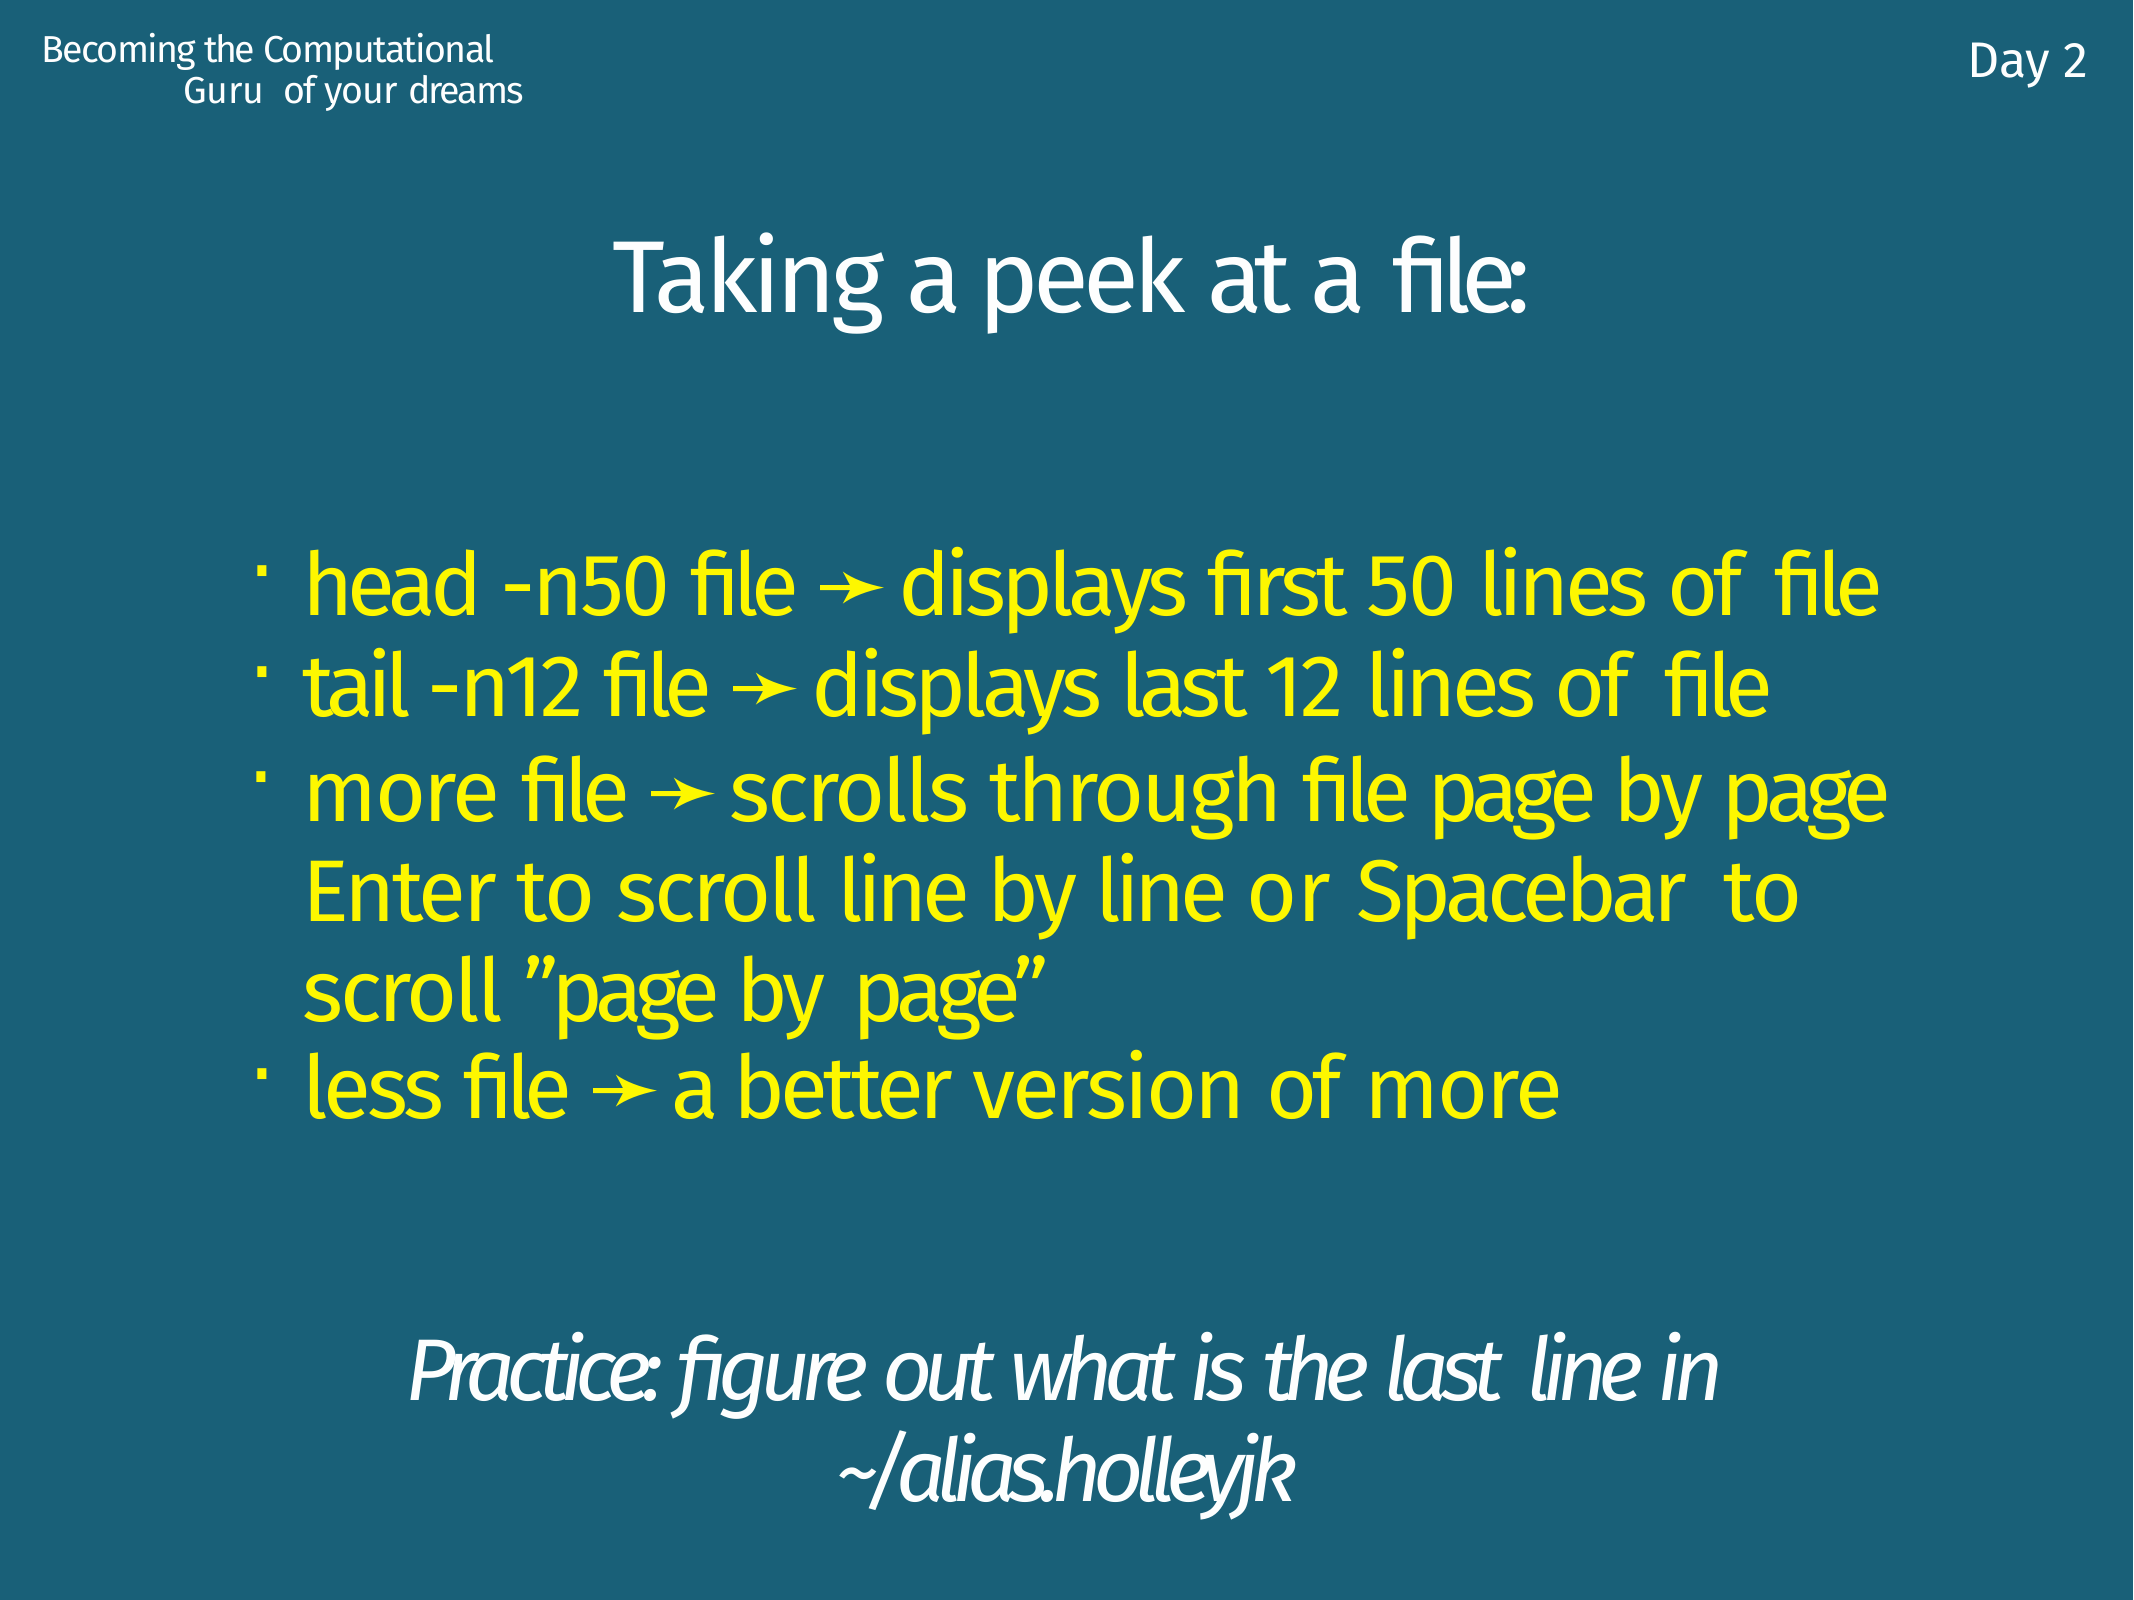

Becoming the Computational Guru  of your dreams
Day 2
Taking a peek at a file:

head -n50 file ➛ displays first 50 lines of file
tail -n12 file ➛ displays last 12 lines of file
more file ➛ scrolls through file page by page  Enter to scroll line by line or Spacebar  to scroll ”page by page”
less file ➛ a better version of more

Practice: figure out what is the last line in
~/alias.holleyjk